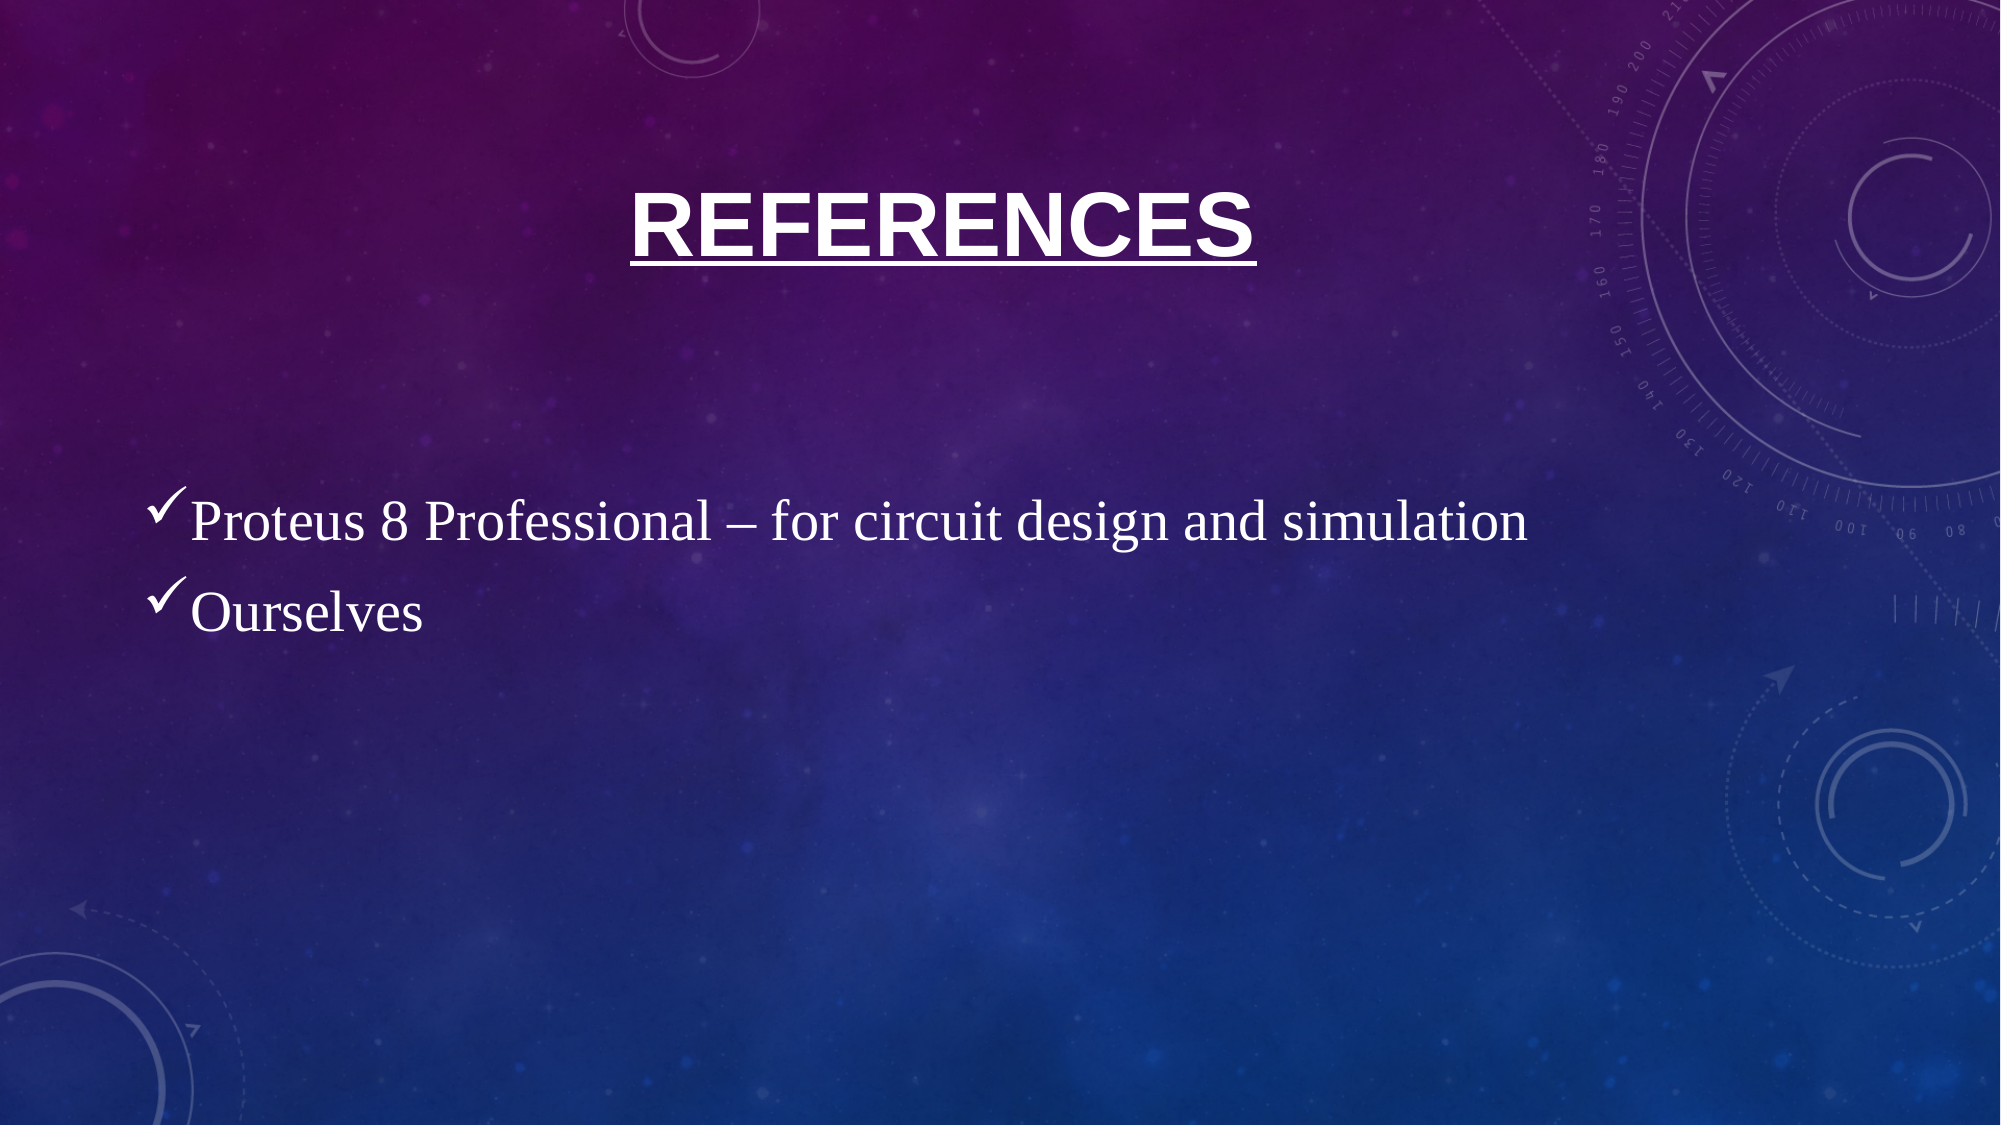

# References
Proteus 8 Professional – for circuit design and simulation
Ourselves